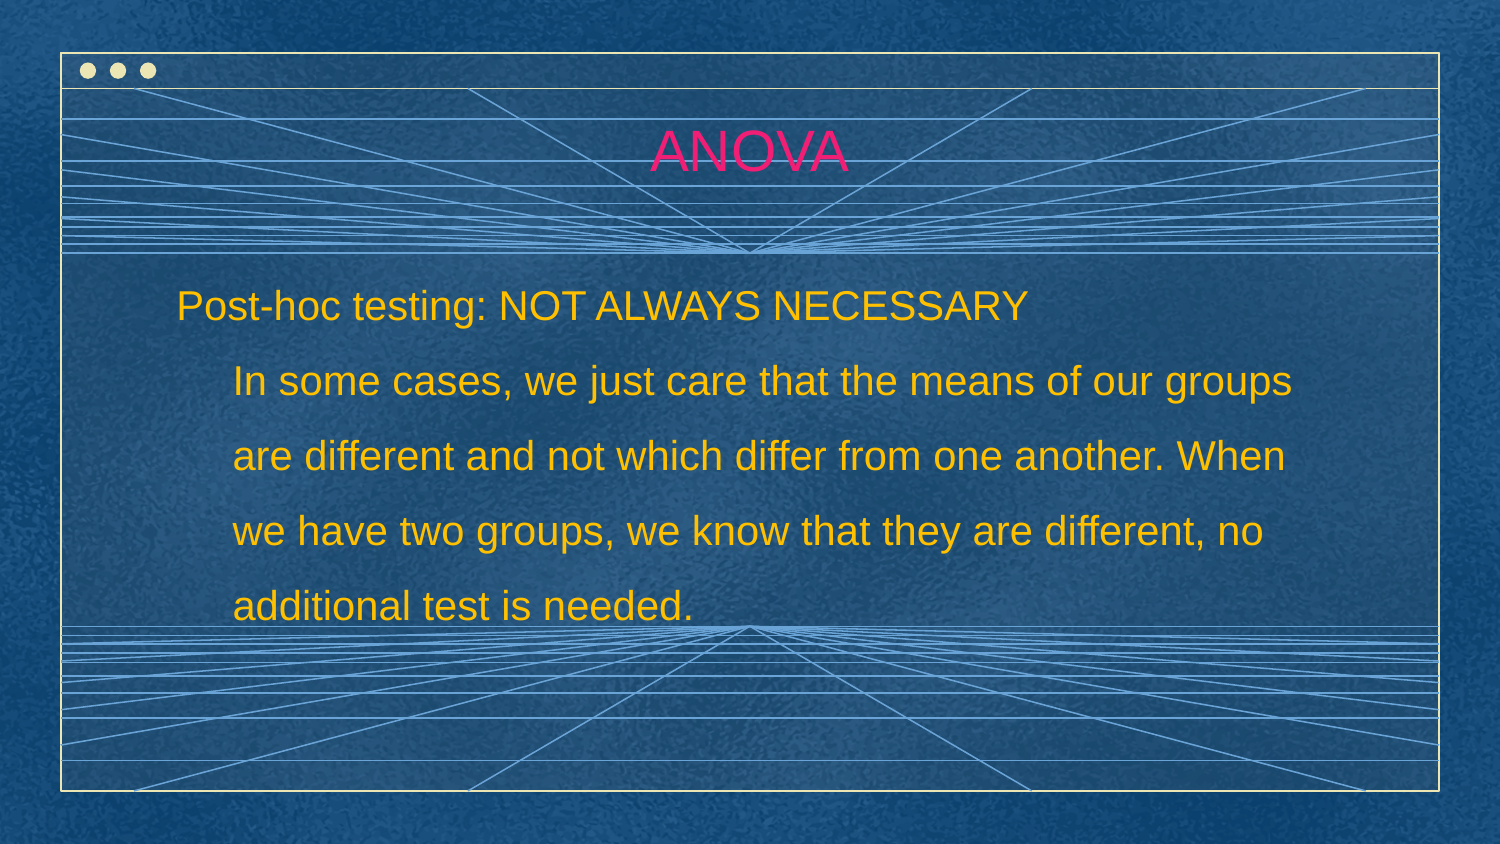

ANOVA
Post-hoc testing: NOT ALWAYS NECESSARY
	In some cases, we just care that the means of our groups are different and not which differ from one another. When we have two groups, we know that they are different, no additional test is needed.